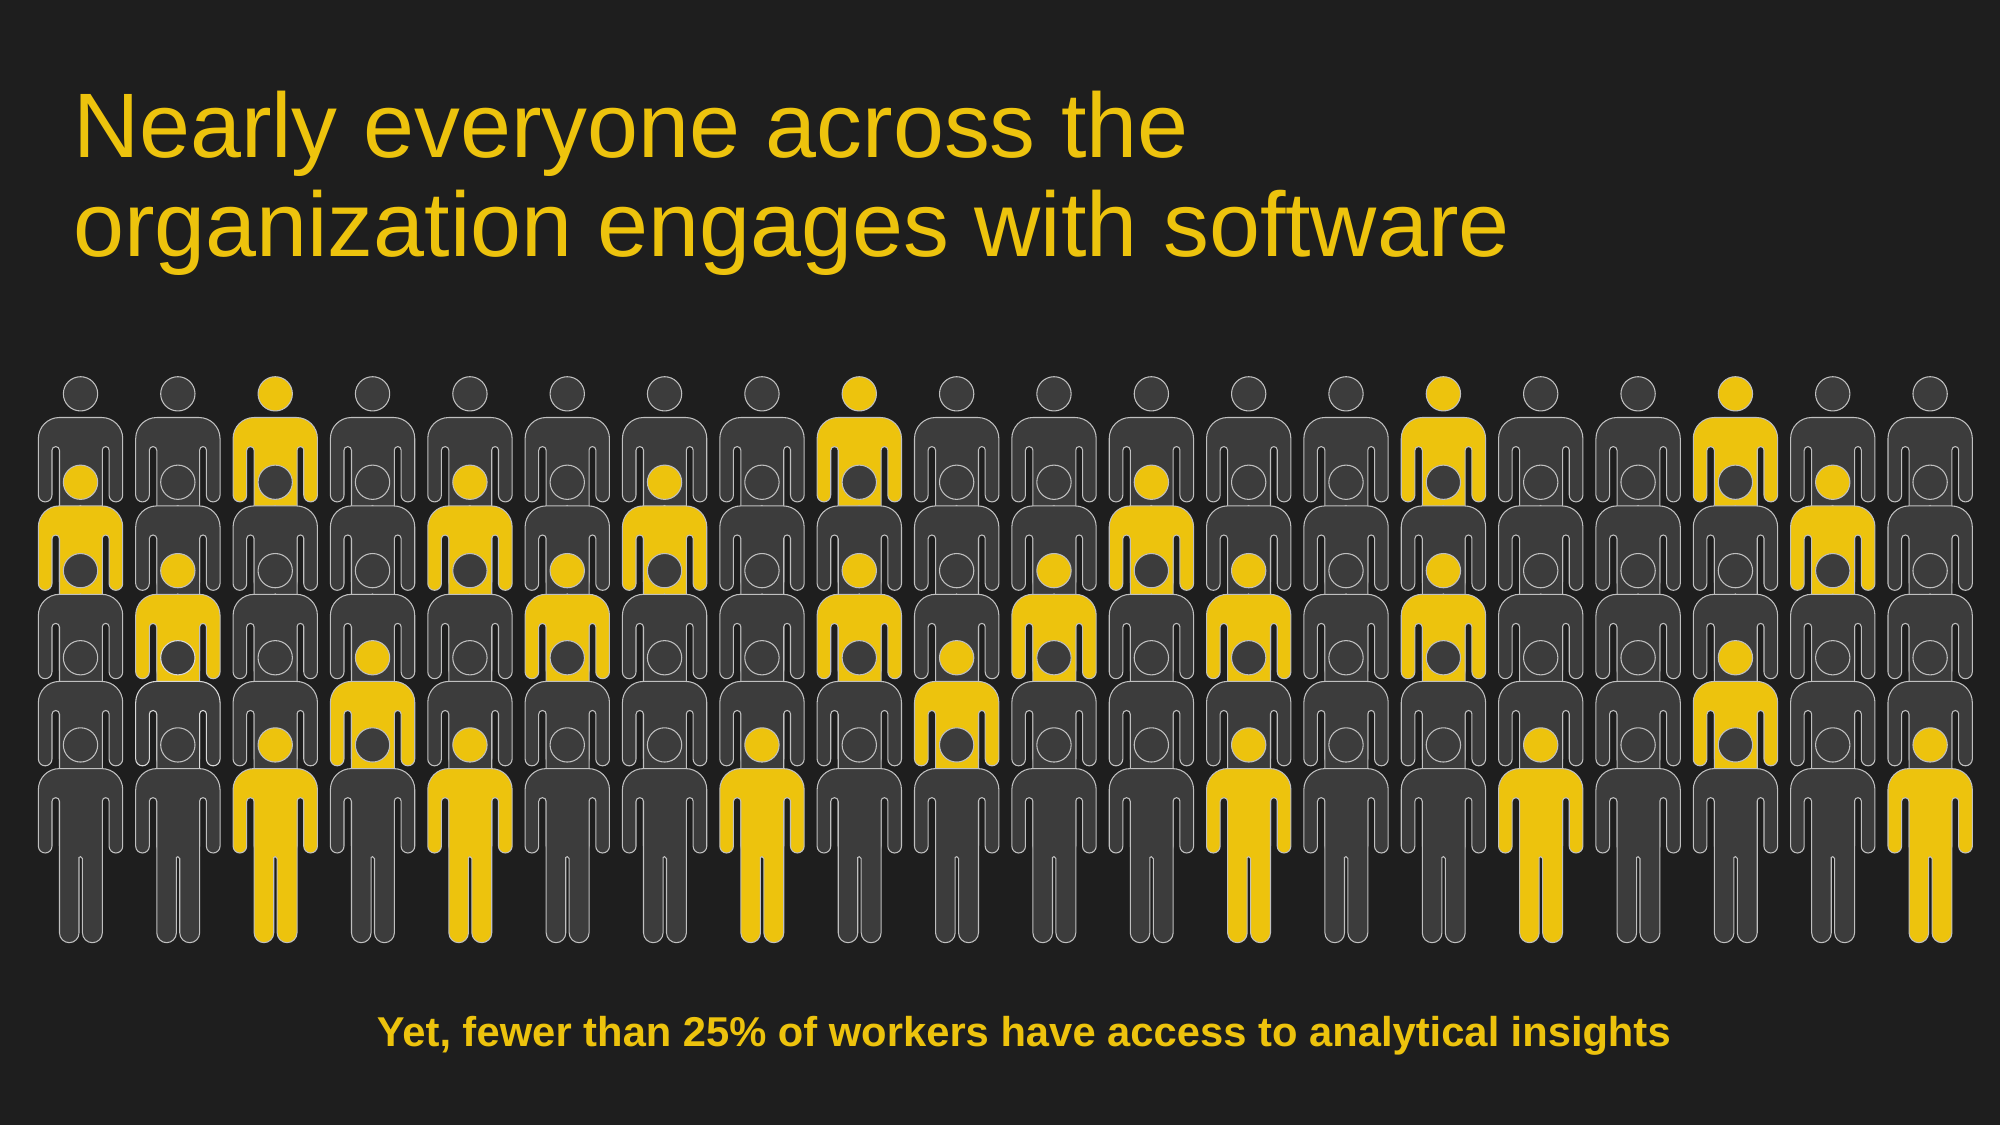

Nearly everyone across the organization engages with software

Yet, fewer than 25% of workers have access to analytical insights